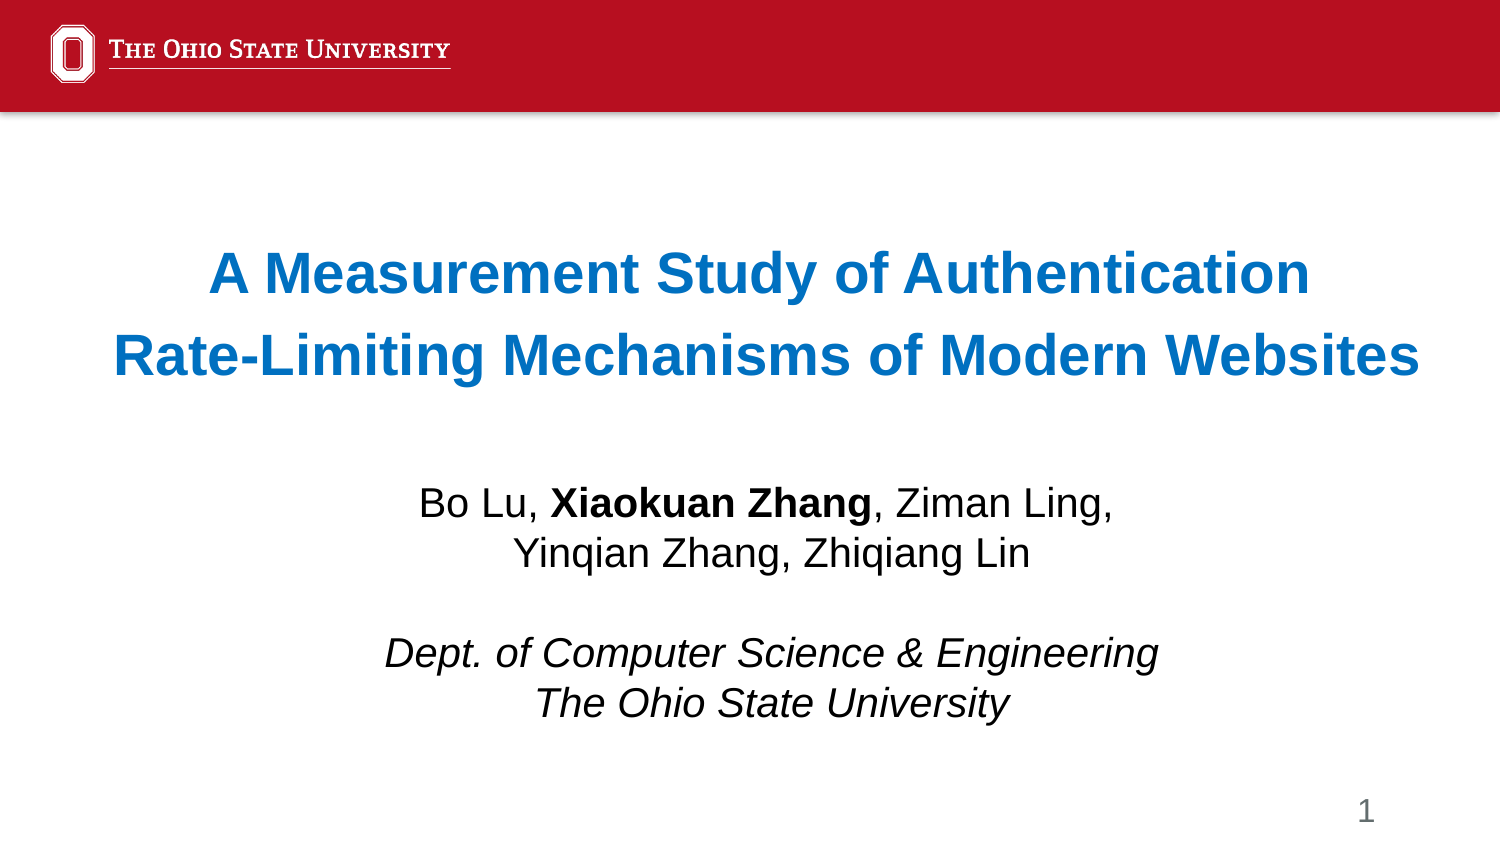

A Measurement Study of Authentication
Rate-Limiting Mechanisms of Modern Websites
Bo Lu, Xiaokuan Zhang, Ziman Ling,
Yinqian Zhang, Zhiqiang Lin

Dept. of Computer Science & Engineering
The Ohio State University